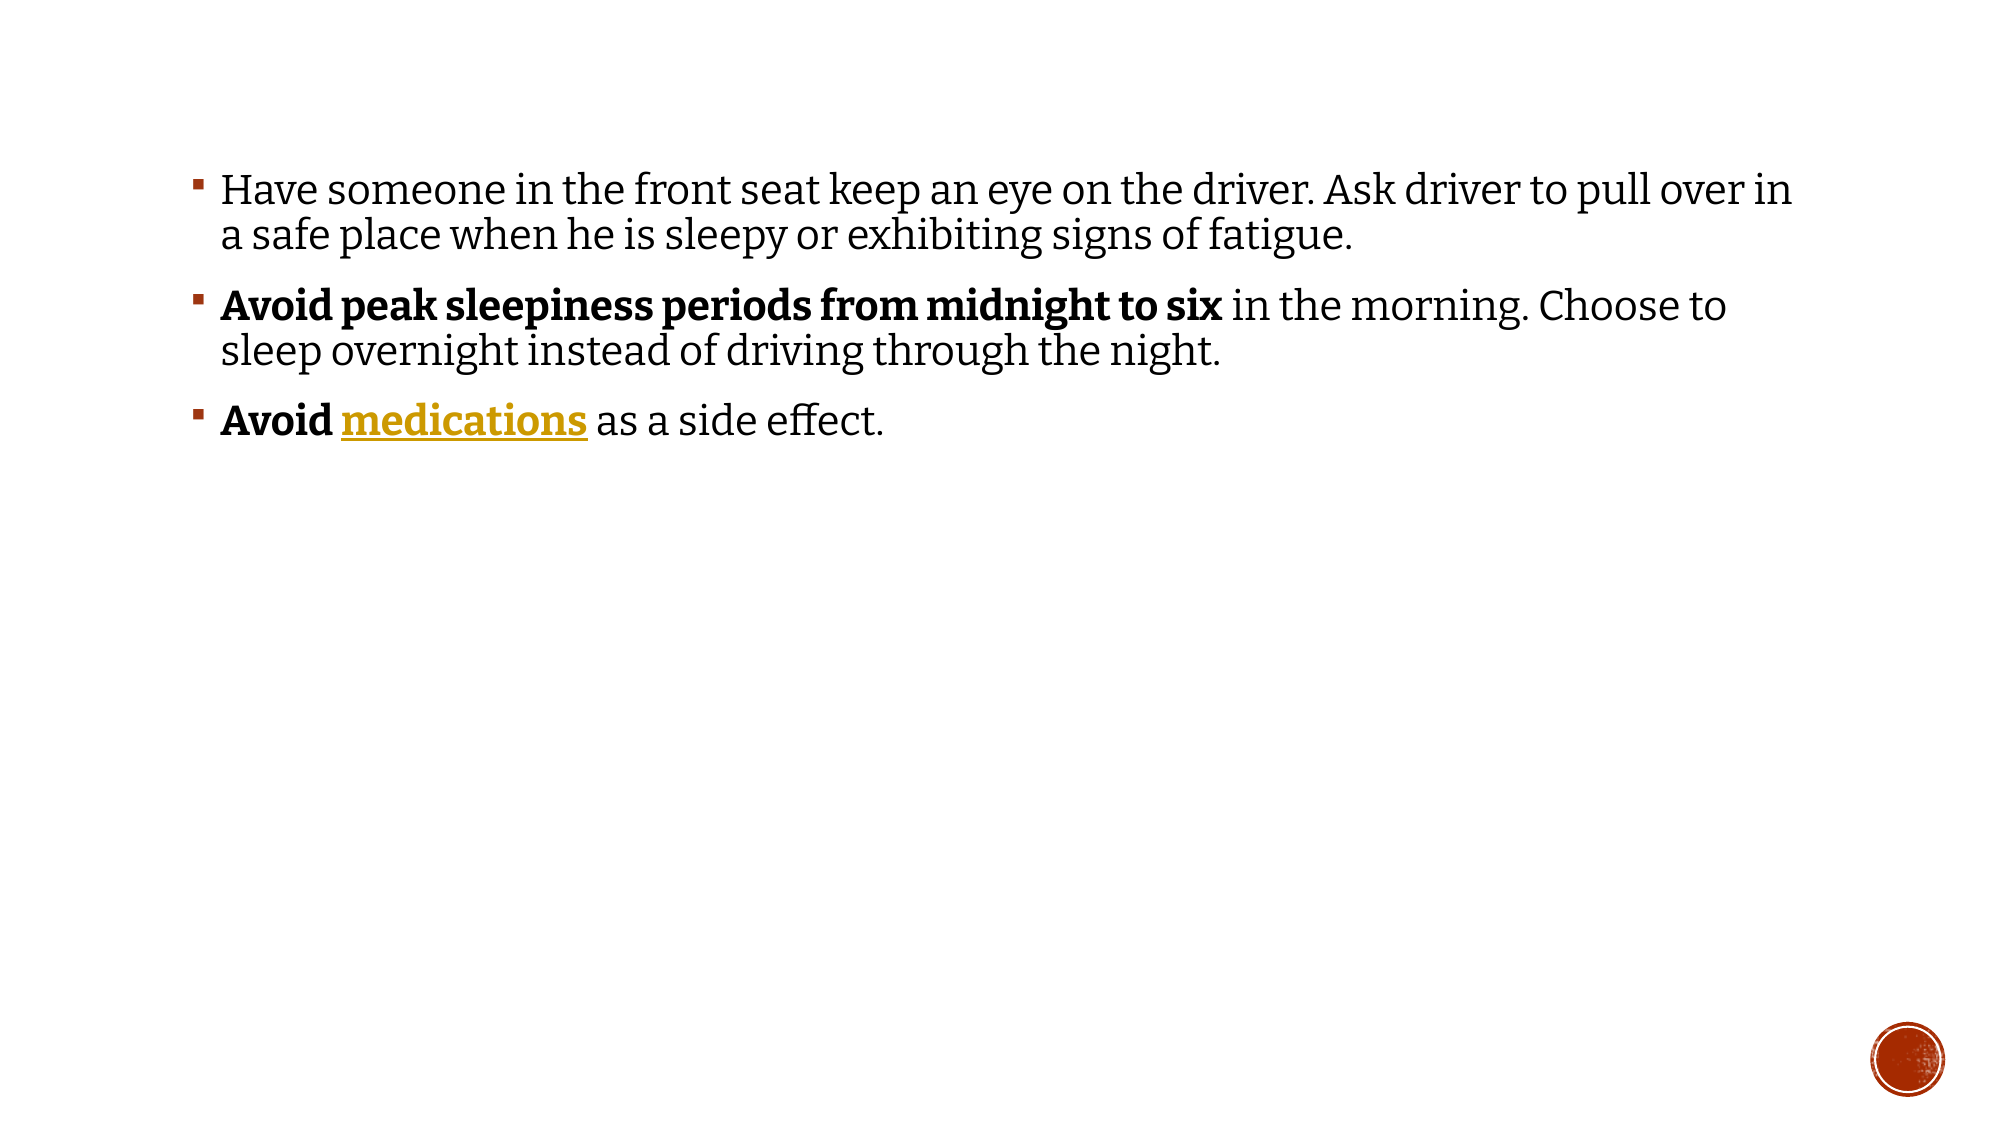

Have someone in the front seat keep an eye on the driver. Ask driver to pull over in a safe place when he is sleepy or exhibiting signs of fatigue.
Avoid peak sleepiness periods from midnight to six in the morning. Choose to sleep overnight instead of driving through the night.
Avoid medications as a side effect.